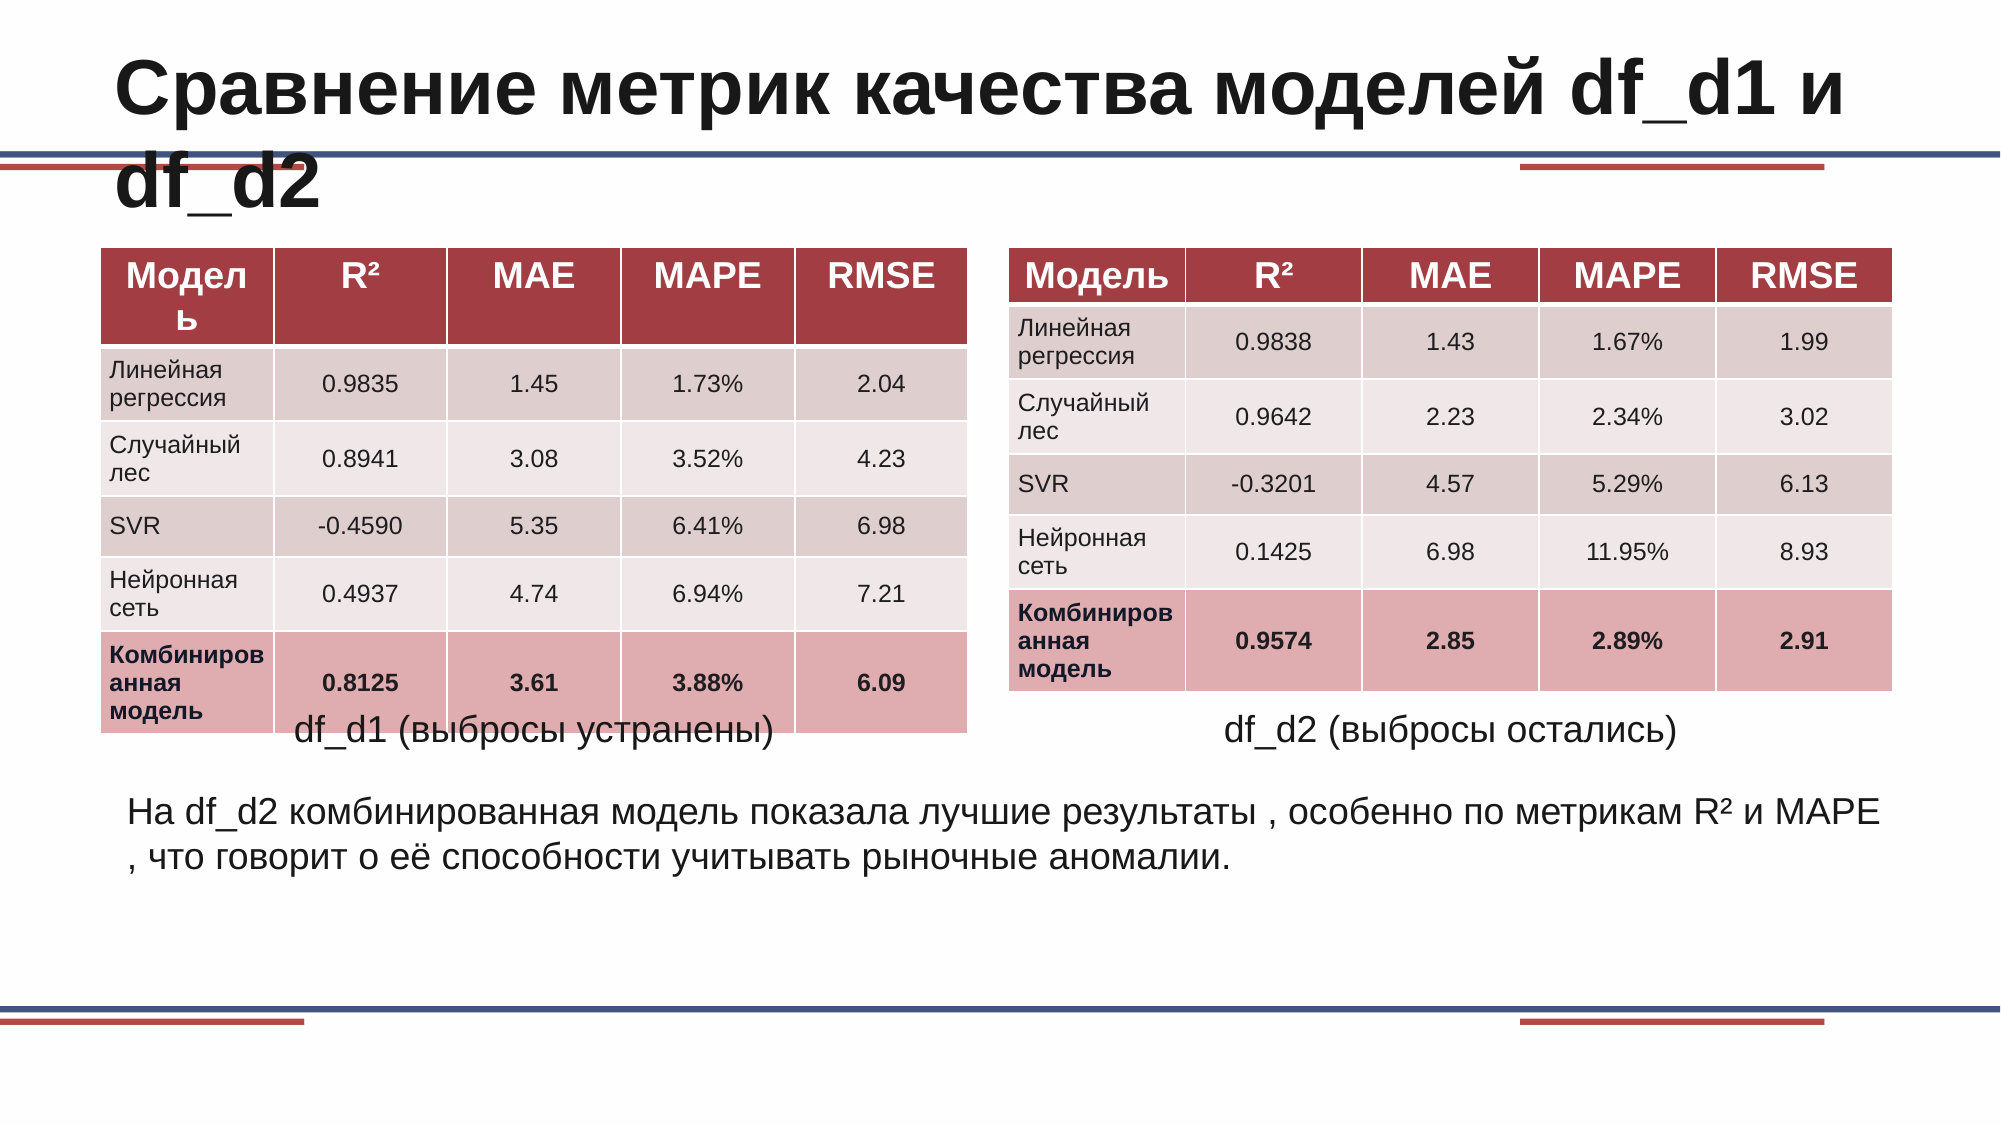

# Сравнение метрик качества моделей df_d1 и df_d2
| Модель | R² | MAE | MAPE | RMSE |
| --- | --- | --- | --- | --- |
| Линейная регрессия | 0.9835 | 1.45 | 1.73% | 2.04 |
| Случайный лес | 0.8941 | 3.08 | 3.52% | 4.23 |
| SVR | -0.4590 | 5.35 | 6.41% | 6.98 |
| Нейронная сеть | 0.4937 | 4.74 | 6.94% | 7.21 |
| Комбинированная модель | 0.8125 | 3.61 | 3.88% | 6.09 |
| Модель | R² | MAE | MAPE | RMSE |
| --- | --- | --- | --- | --- |
| Линейная регрессия | 0.9838 | 1.43 | 1.67% | 1.99 |
| Случайный лес | 0.9642 | 2.23 | 2.34% | 3.02 |
| SVR | -0.3201 | 4.57 | 5.29% | 6.13 |
| Нейронная сеть | 0.1425 | 6.98 | 11.95% | 8.93 |
| Комбинированная модель | 0.9574 | 2.85 | 2.89% | 2.91 |
df_d1 (выбросы устранены)
df_d2 (выбросы остались)
На df_d2 комбинированная модель показала лучшие результаты , особенно по метрикам R² и MAPE , что говорит о её способности учитывать рыночные аномалии.